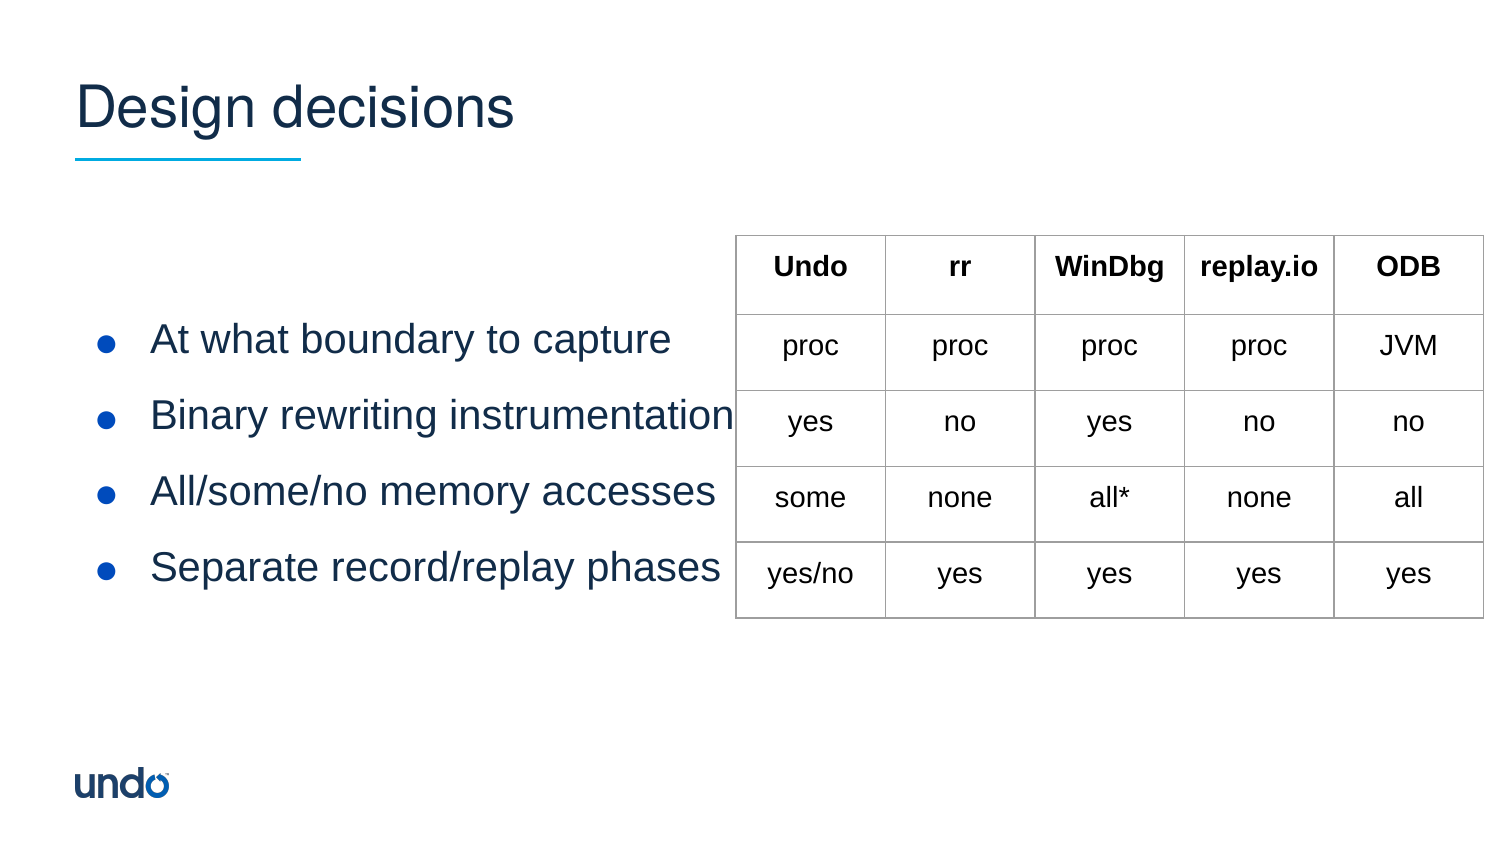

# Design decisions

At what boundary to capture
Binary rewriting instrumentation
All/some/no memory accesses
Separate record/replay phases
| Undo | rr | WinDbg | replay.io | ODB |
| --- | --- | --- | --- | --- |
| proc | proc | proc | proc | JVM |
| yes | no | yes | no | no |
| some | none | all\* | none | all |
| yes/no | yes | yes | yes | yes |